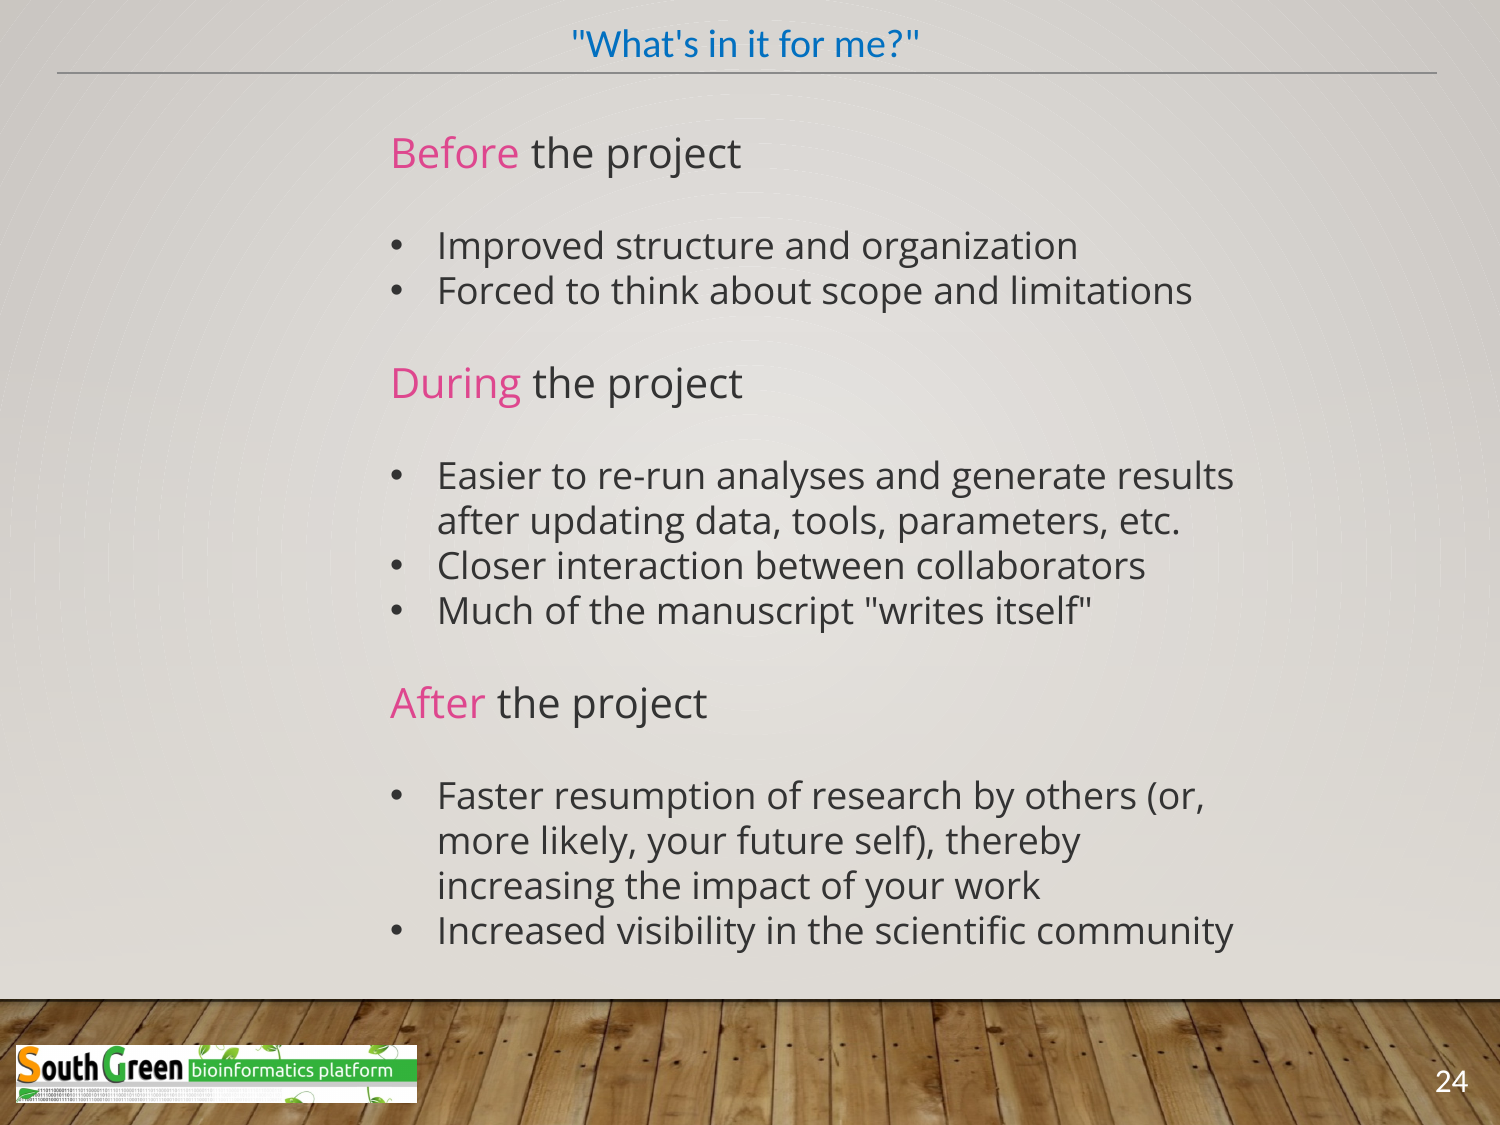

"What's in it for me?"

Before the project

Improved structure and organization
Forced to think about scope and limitations

During the project

Easier to re-run analyses and generate results after updating data, tools, parameters, etc.
Closer interaction between collaborators
Much of the manuscript "writes itself"

After the project

Faster resumption of research by others (or, more likely, your future self), thereby increasing the impact of your work
Increased visibility in the scientific community
24